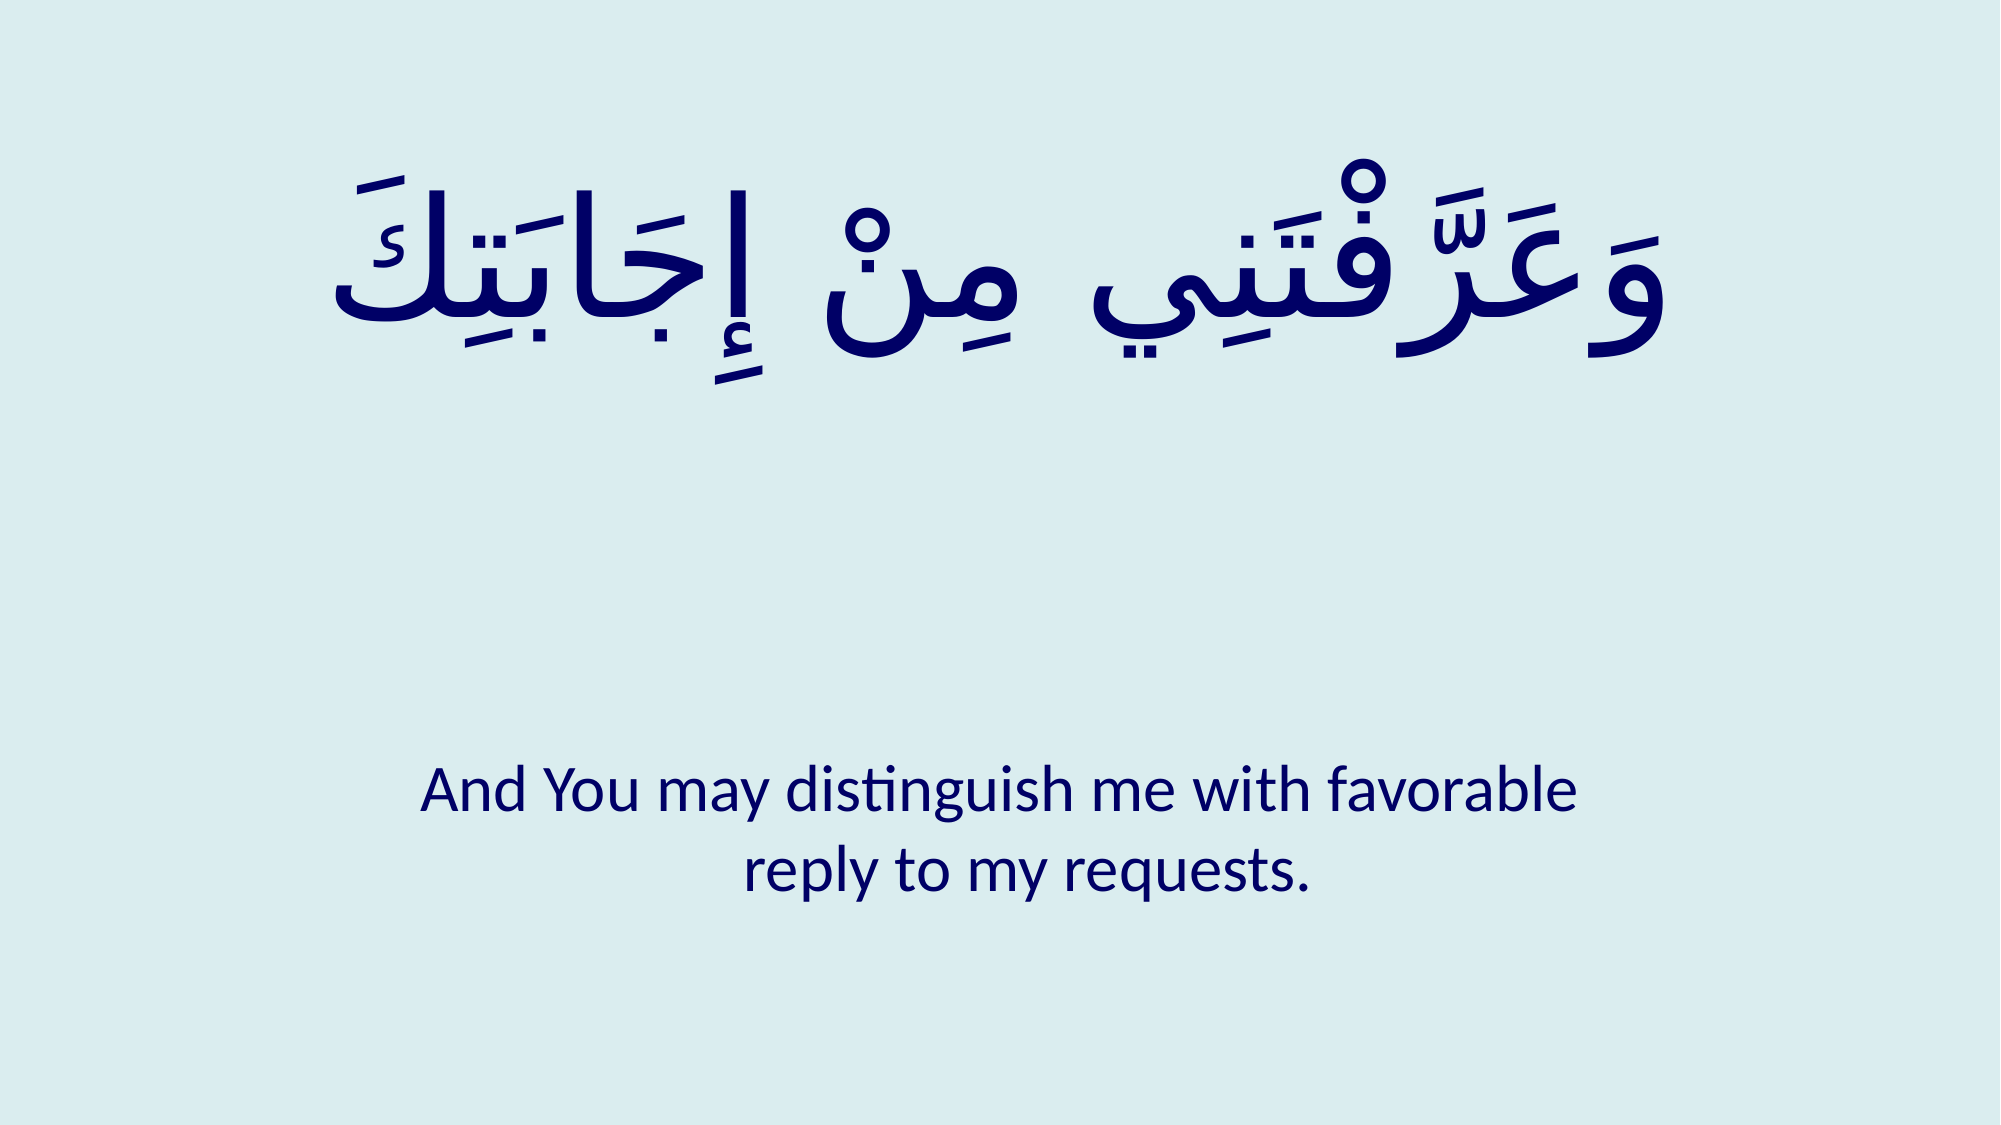

# وَعَرَّفْتَنِي مِنْ إِجَابَتِكَ
And You may distinguish me with favorable reply to my requests.